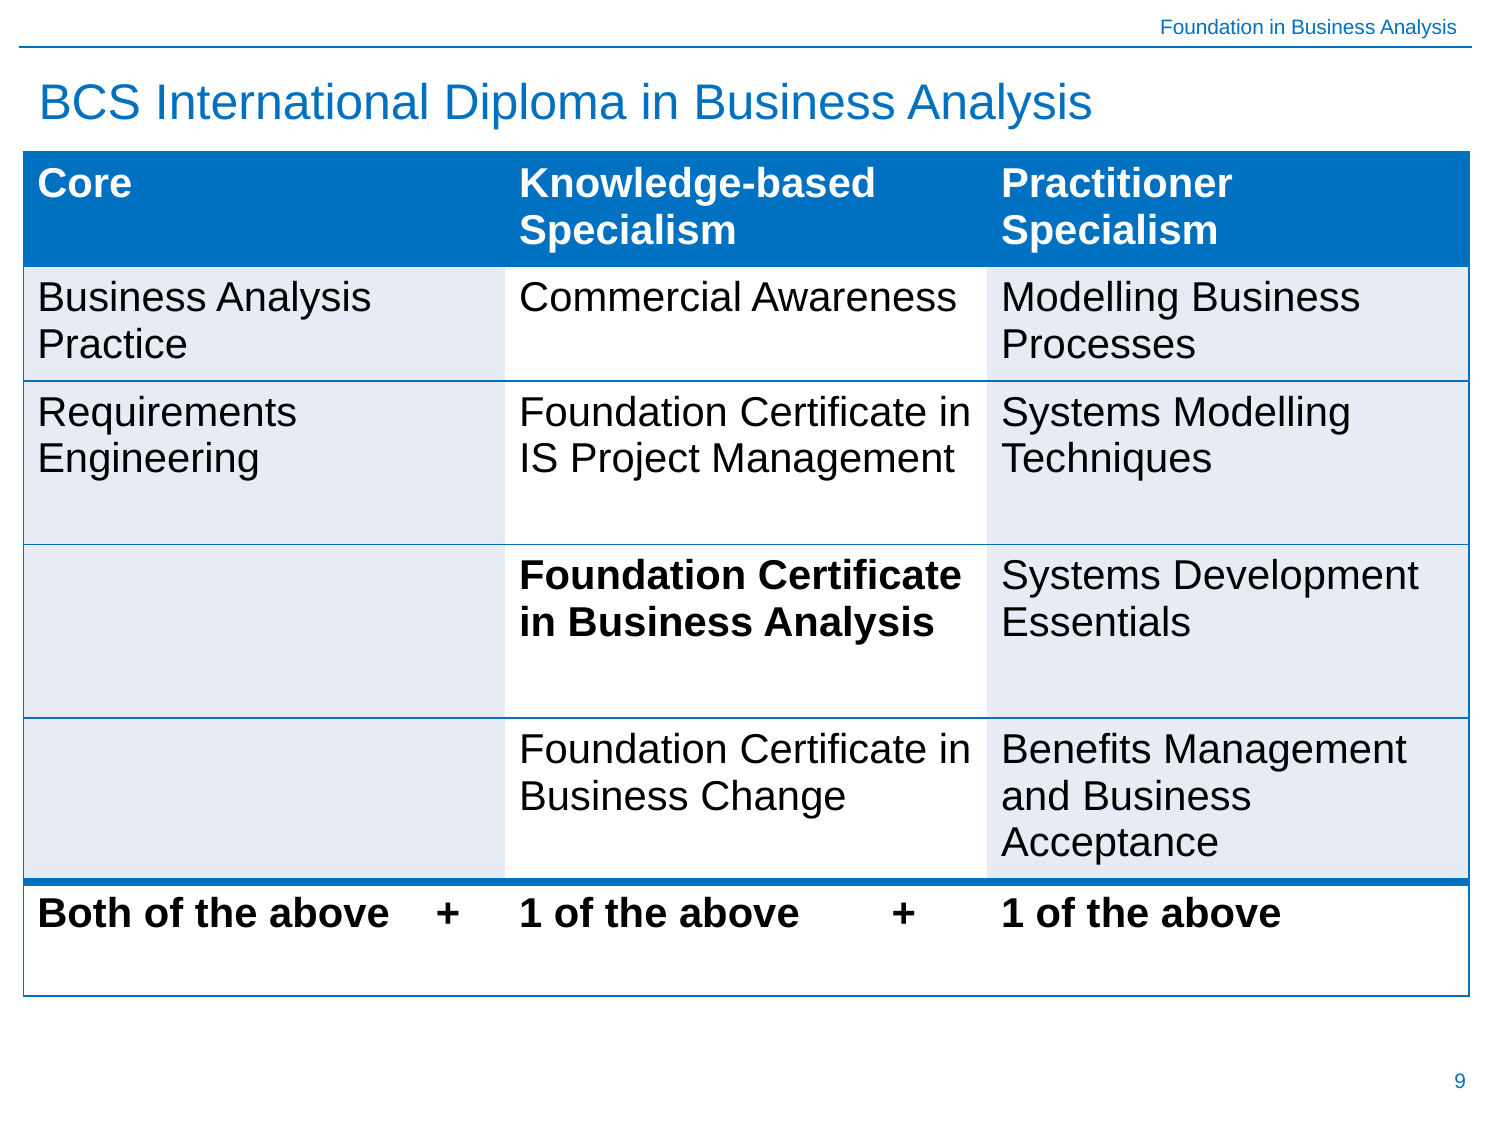

# BCS International Diploma in Business Analysis
BCS International Diploma in Business Analysis
| Core | Knowledge-based Specialism | Practitioner Specialism |
| --- | --- | --- |
| Business Analysis Practice | Commercial Awareness | Modelling Business Processes |
| Requirements Engineering | Foundation Certificate in IS Project Management | Systems Modelling Techniques |
|  | Foundation Certificate in Business Analysis | Systems Development Essentials |
|  | Foundation Certificate in Business Change | Benefits Management and Business Acceptance |
| Both of the above + | 1 of the above + | 1 of the above |